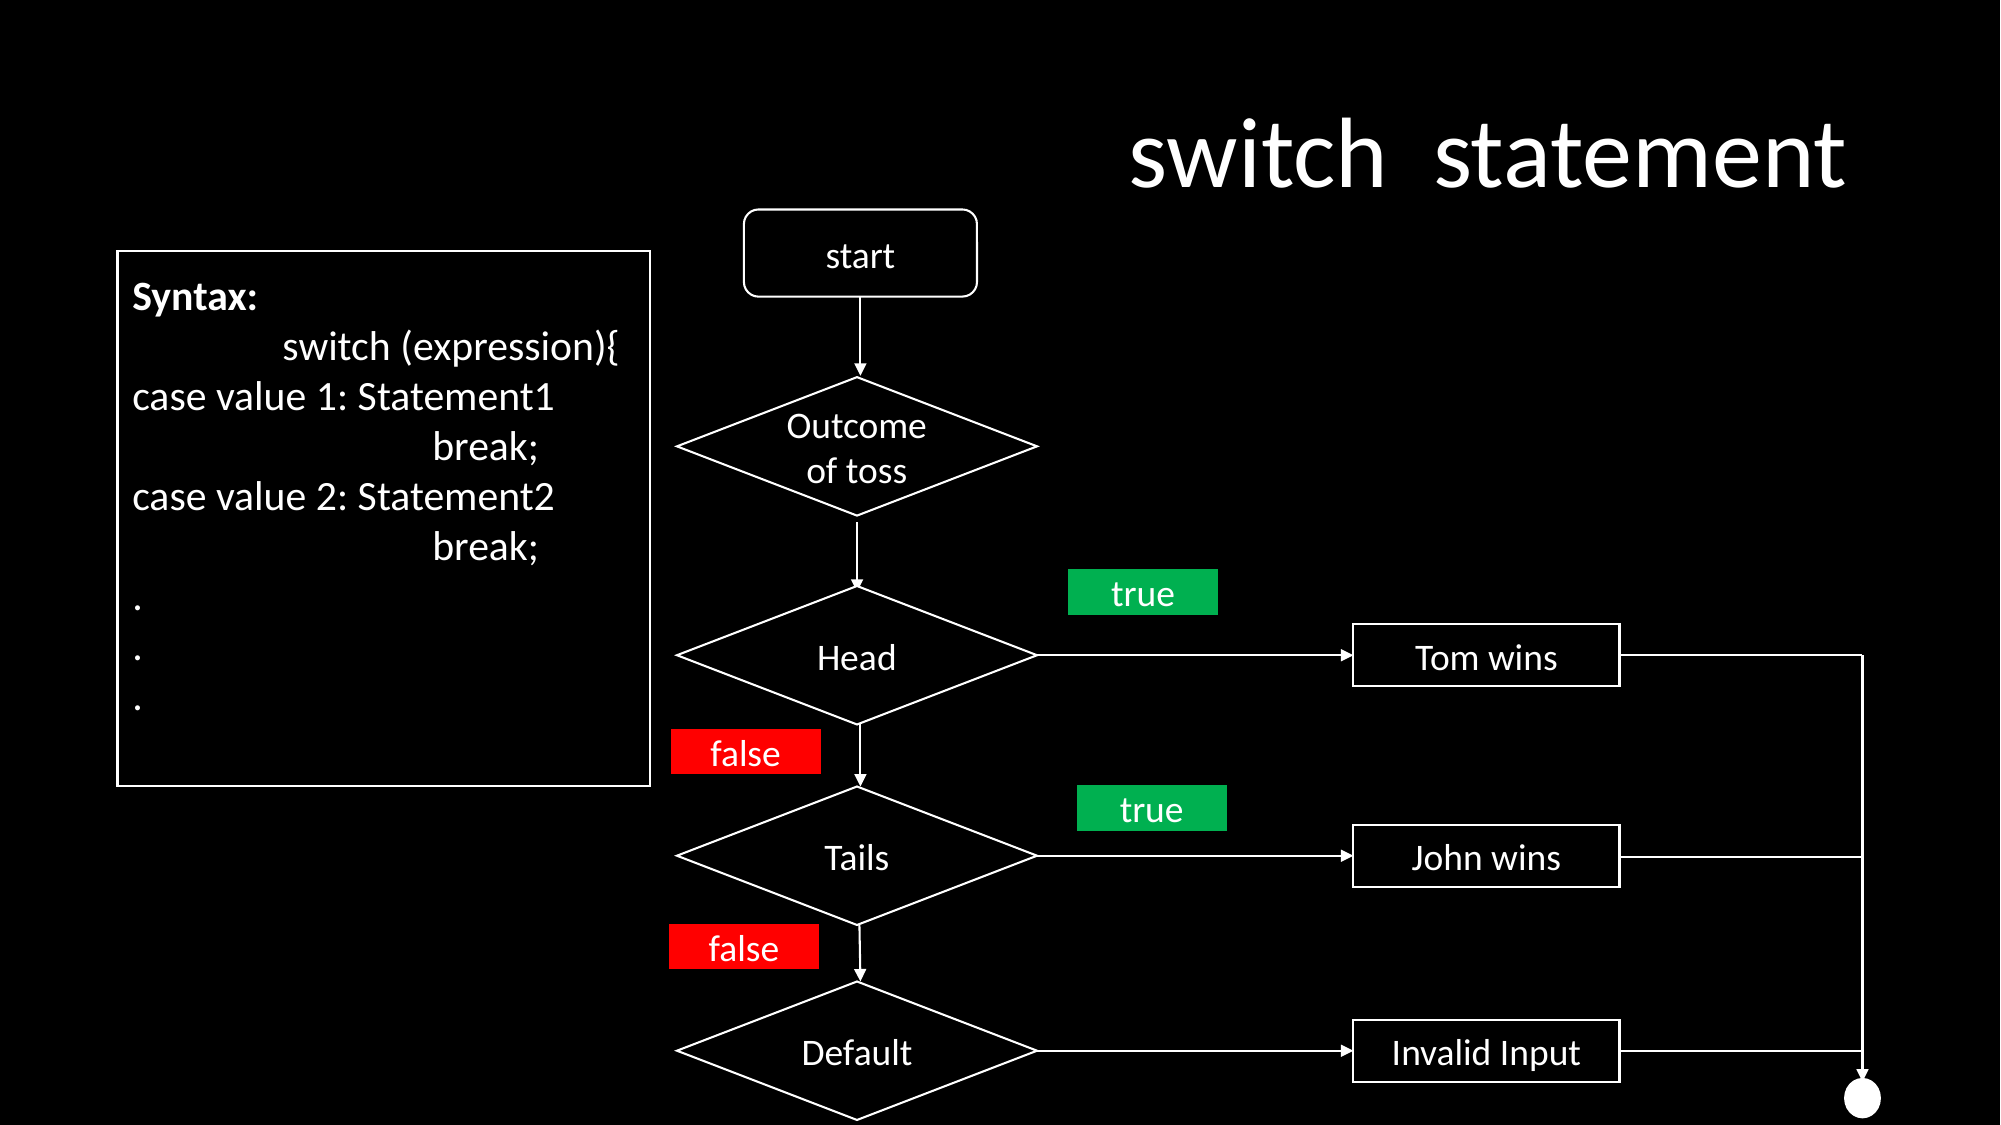

# switch  statement
start
Syntax:
	switch (expression){
case value 1: Statement1
		break;
case value 2: Statement2
		break;
.
.
.

Outcome of toss
true
Head
Tom wins
false
true
Tails
John wins
false
Default
Invalid Input